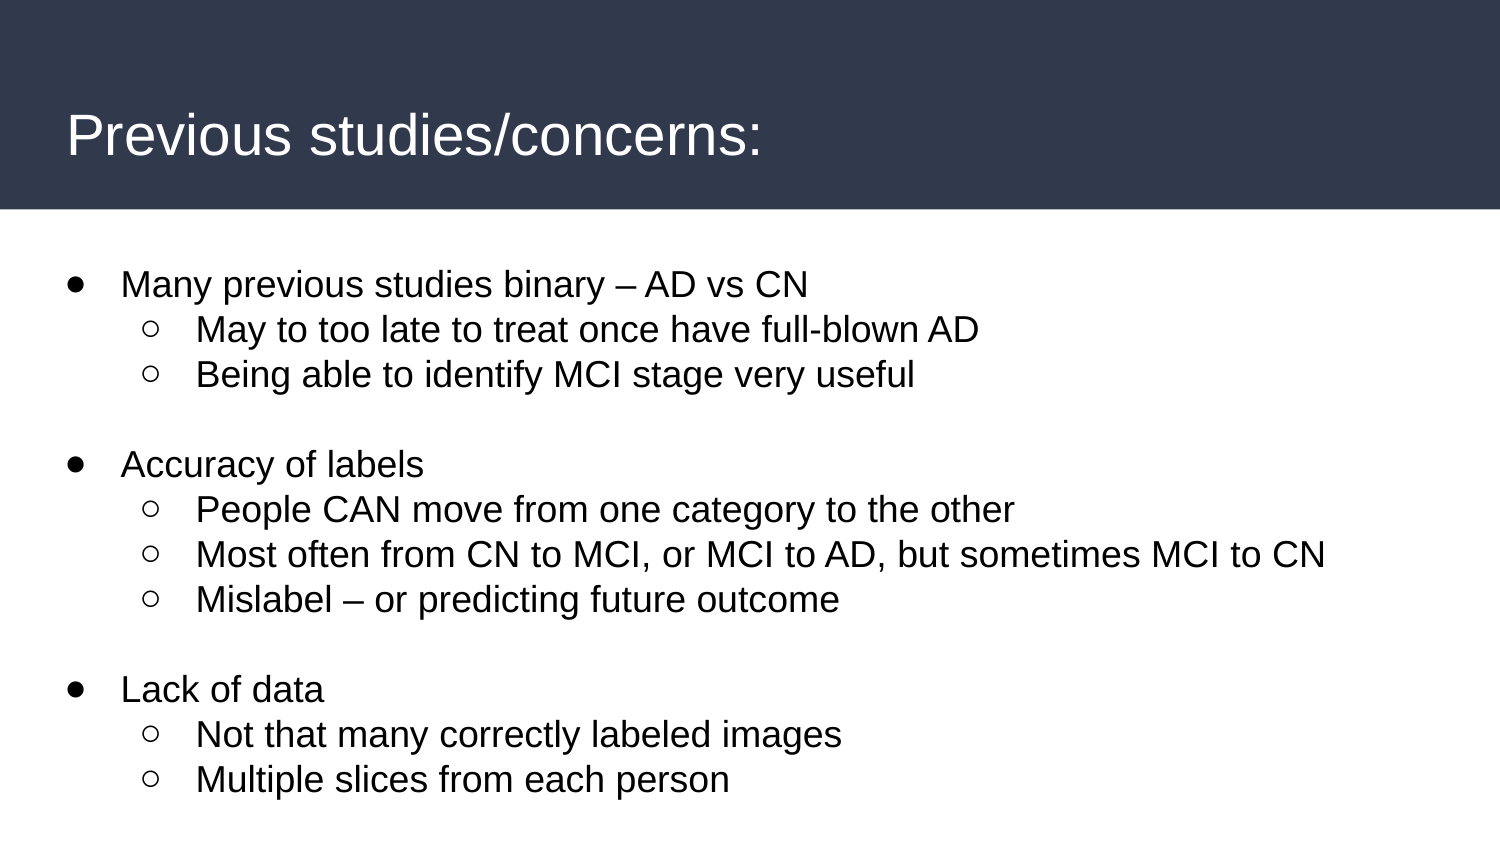

# Previous studies/concerns:
Many previous studies binary – AD vs CN
May to too late to treat once have full-blown AD
Being able to identify MCI stage very useful

Accuracy of labels
People CAN move from one category to the other
Most often from CN to MCI, or MCI to AD, but sometimes MCI to CN
Mislabel – or predicting future outcome

Lack of data
Not that many correctly labeled images
Multiple slices from each person